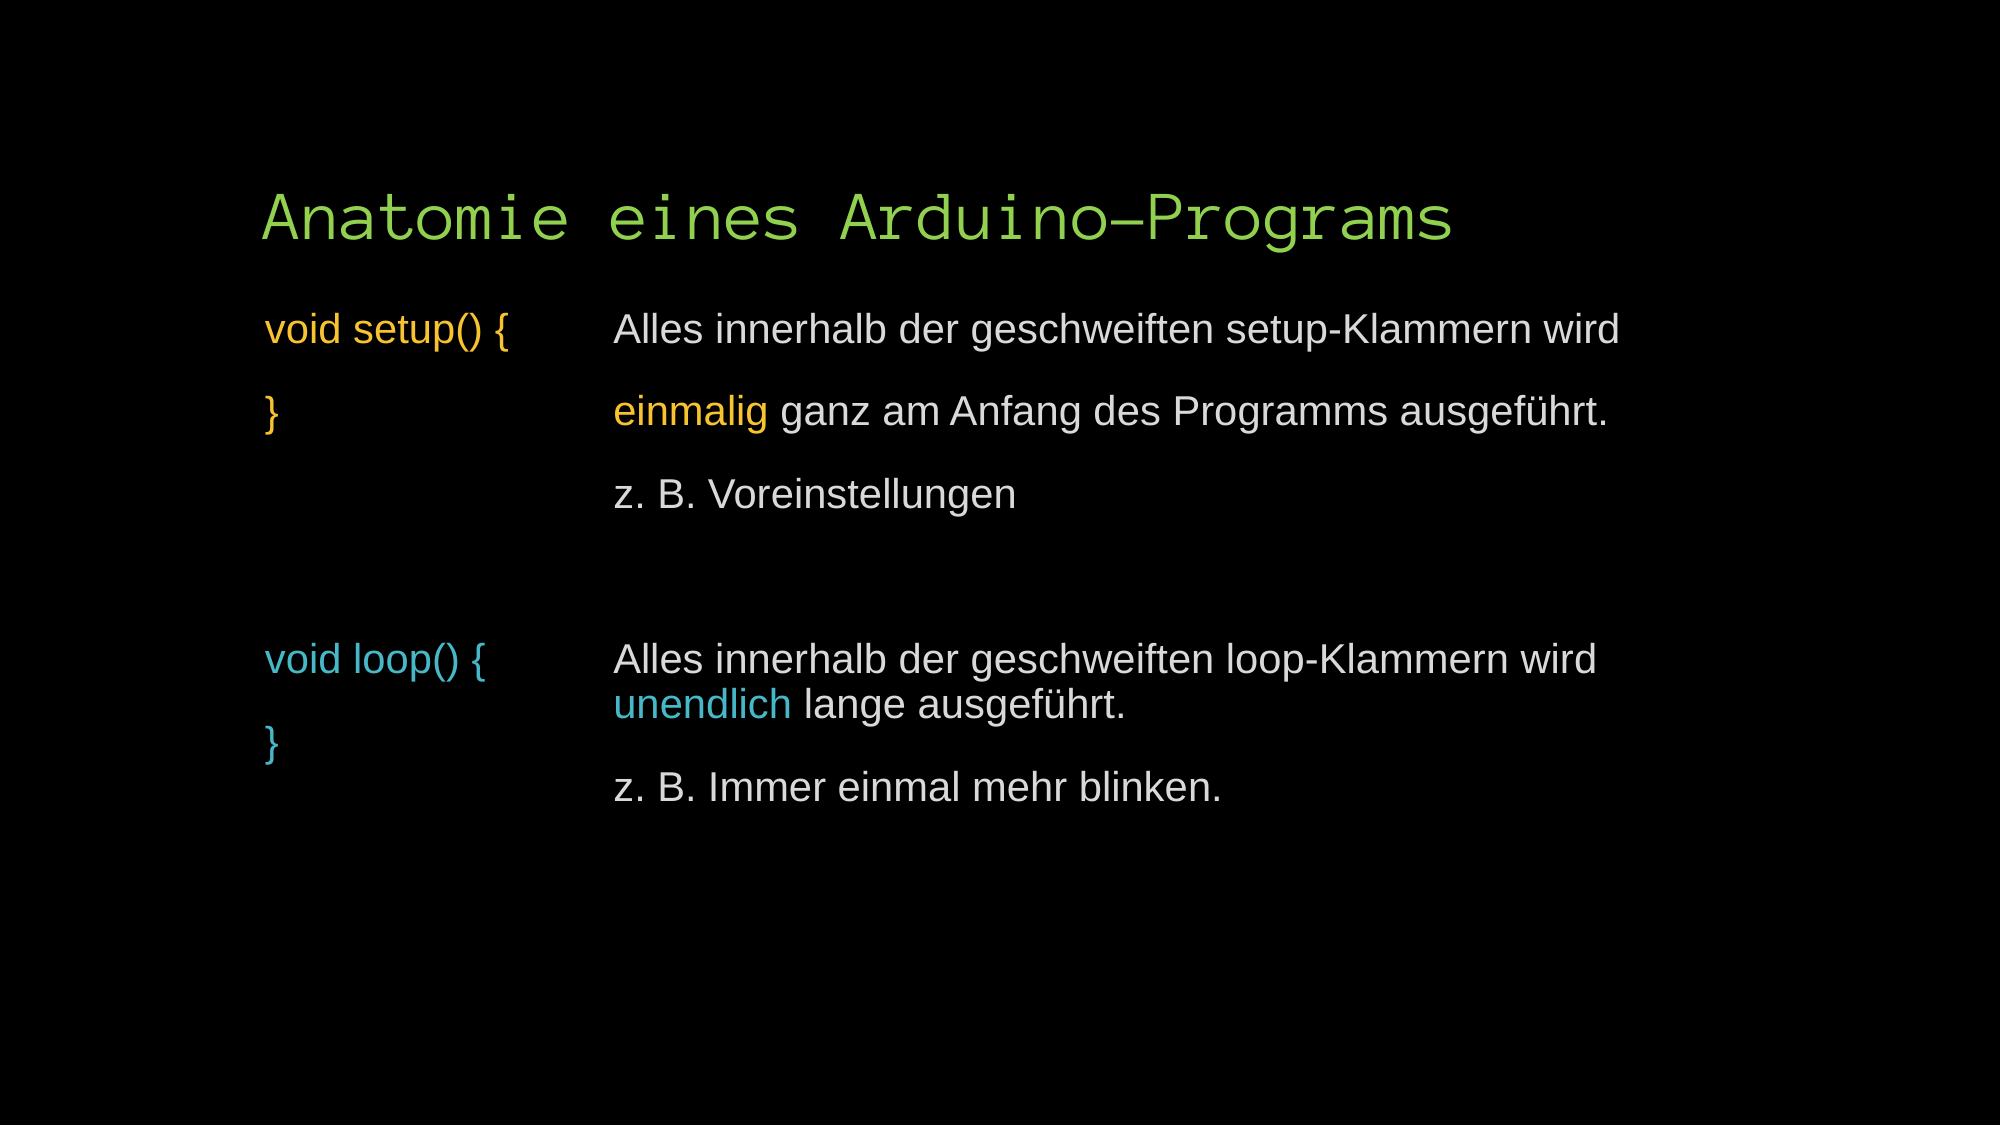

# Anatomie eines Arduino-Programs
Alles innerhalb der geschweiften setup-Klammern wird
einmalig ganz am Anfang des Programms ausgeführt.
z. B. Voreinstellungen

Alles innerhalb der geschweiften loop-Klammern wird unendlich lange ausgeführt.
z. B. Immer einmal mehr blinken.
void setup() {
}

void loop() {
}